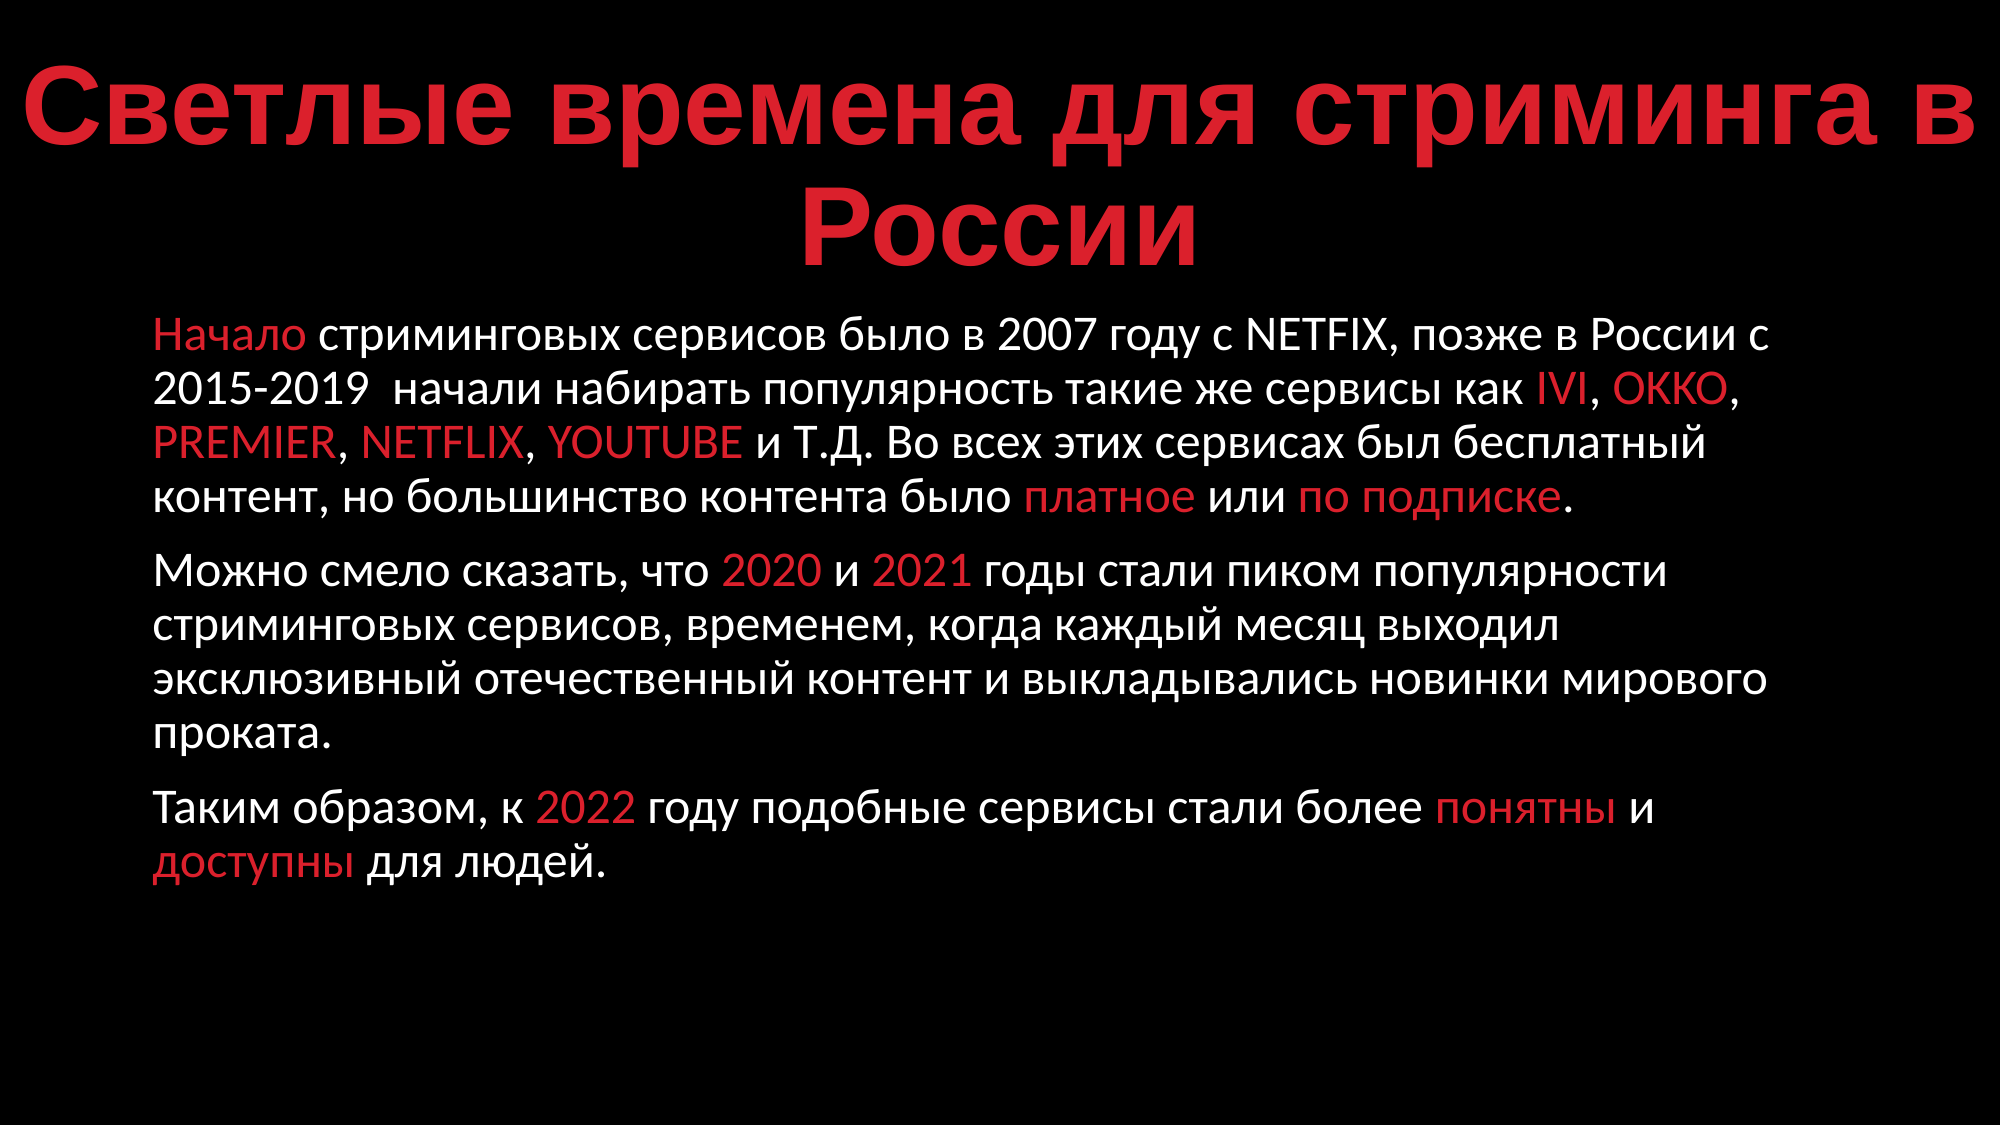

# Светлые времена для стриминга в России
Начало стриминговых сервисов было в 2007 году с NETFIX, позже в России с 2015-2019  начали набирать популярность такие же сервисы как IVI, OKKO, PREMIER, NETFLIX, YOUTUBE и Т.Д. Во всех этих сервисах был бесплатный контент, но большинство контента было платное или по подписке.
Можно смело сказать, что 2020 и 2021 годы стали пиком популярности стриминговых сервисов, временем, когда каждый месяц выходил эксклюзивный отечественный контент и выкладывались новинки мирового проката.
Таким образом, к 2022 году подобные сервисы стали более понятны и доступны для людей.